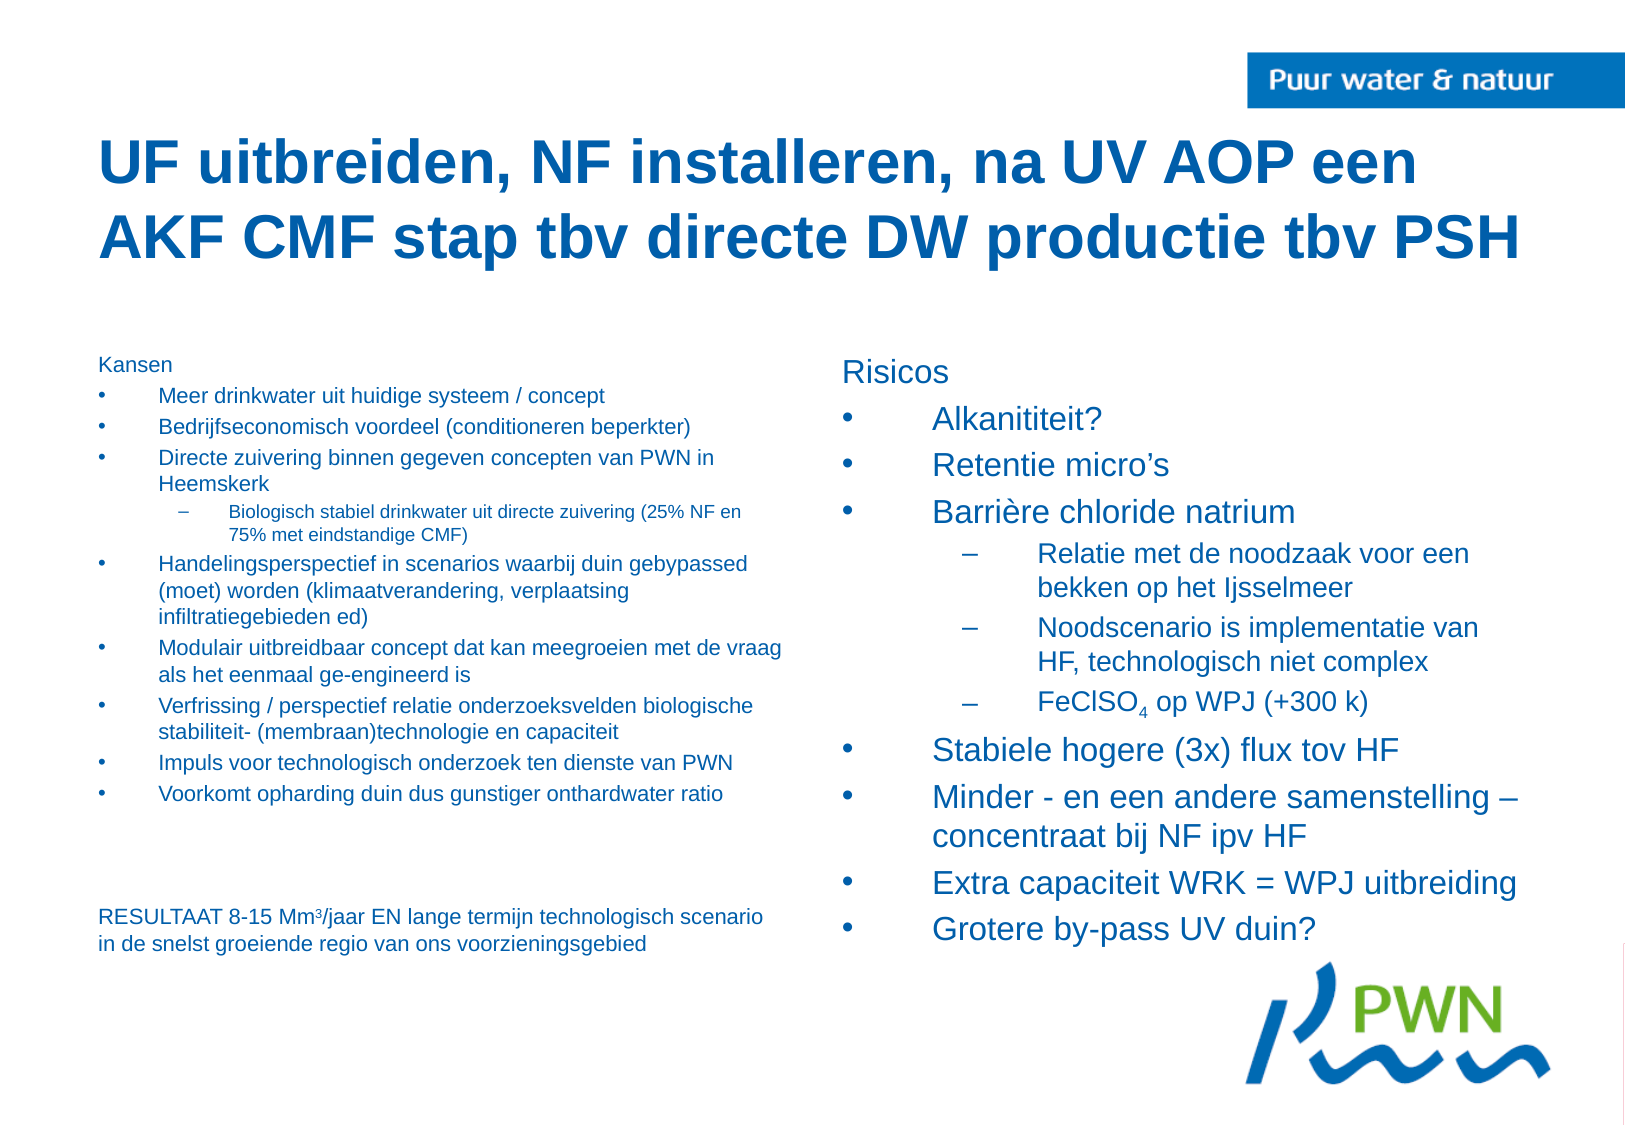

# UF uitbreiden, NF installeren, na UV AOP een AKF CMF stap tbv directe DW productie tbv PSH
Kansen
Meer drinkwater uit huidige systeem / concept
Bedrijfseconomisch voordeel (conditioneren beperkter)
Directe zuivering binnen gegeven concepten van PWN in Heemskerk
Biologisch stabiel drinkwater uit directe zuivering (25% NF en 75% met eindstandige CMF)
Handelingsperspectief in scenarios waarbij duin gebypassed (moet) worden (klimaatverandering, verplaatsing infiltratiegebieden ed)
Modulair uitbreidbaar concept dat kan meegroeien met de vraag als het eenmaal ge-engineerd is
Verfrissing / perspectief relatie onderzoeksvelden biologische stabiliteit- (membraan)technologie en capaciteit
Impuls voor technologisch onderzoek ten dienste van PWN
Voorkomt opharding duin dus gunstiger onthardwater ratio

RESULTAAT 8-15 Mm3/jaar EN lange termijn technologisch scenario in de snelst groeiende regio van ons voorzieningsgebied
Risicos
Alkanititeit?
Retentie micro’s
Barrière chloride natrium
Relatie met de noodzaak voor een bekken op het Ijsselmeer
Noodscenario is implementatie van HF, technologisch niet complex
FeClSO4 op WPJ (+300 k)
Stabiele hogere (3x) flux tov HF
Minder - en een andere samenstelling – concentraat bij NF ipv HF
Extra capaciteit WRK = WPJ uitbreiding
Grotere by-pass UV duin?